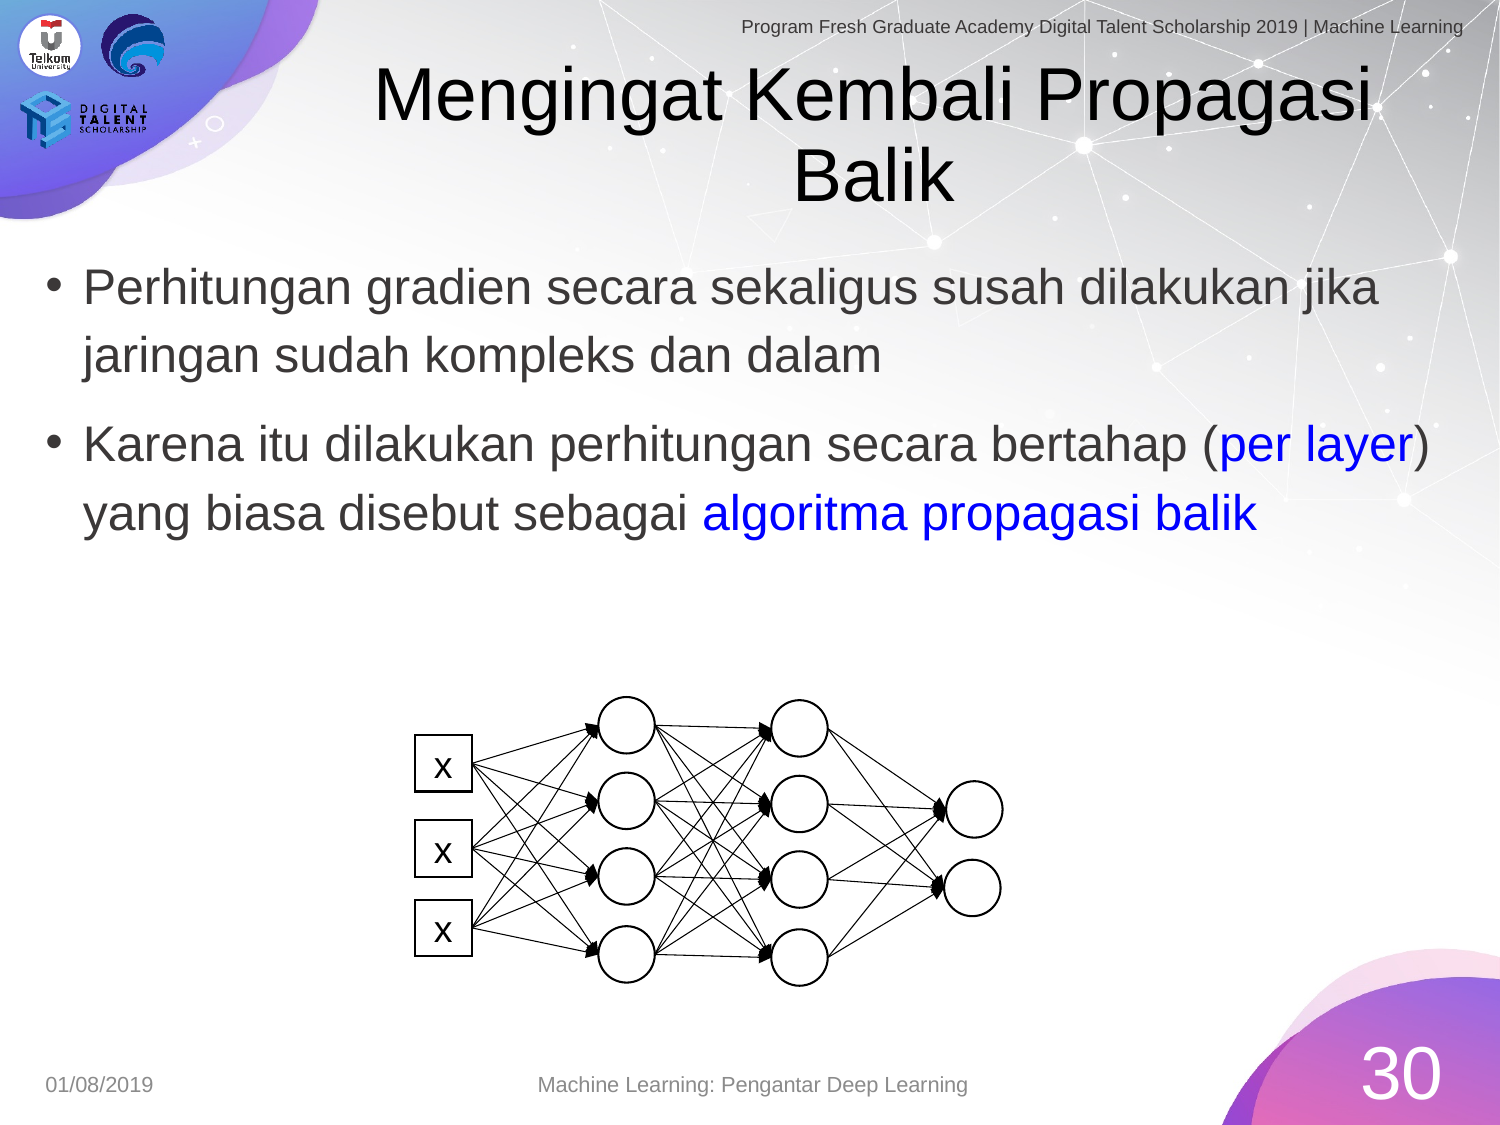

# Mengingat Kembali Propagasi Balik
Perhitungan gradien secara sekaligus susah dilakukan jika jaringan sudah kompleks dan dalam
Karena itu dilakukan perhitungan secara bertahap (per layer) yang biasa disebut sebagai algoritma propagasi balik

x

x

x

30
Machine Learning: Pengantar Deep Learning
01/08/2019